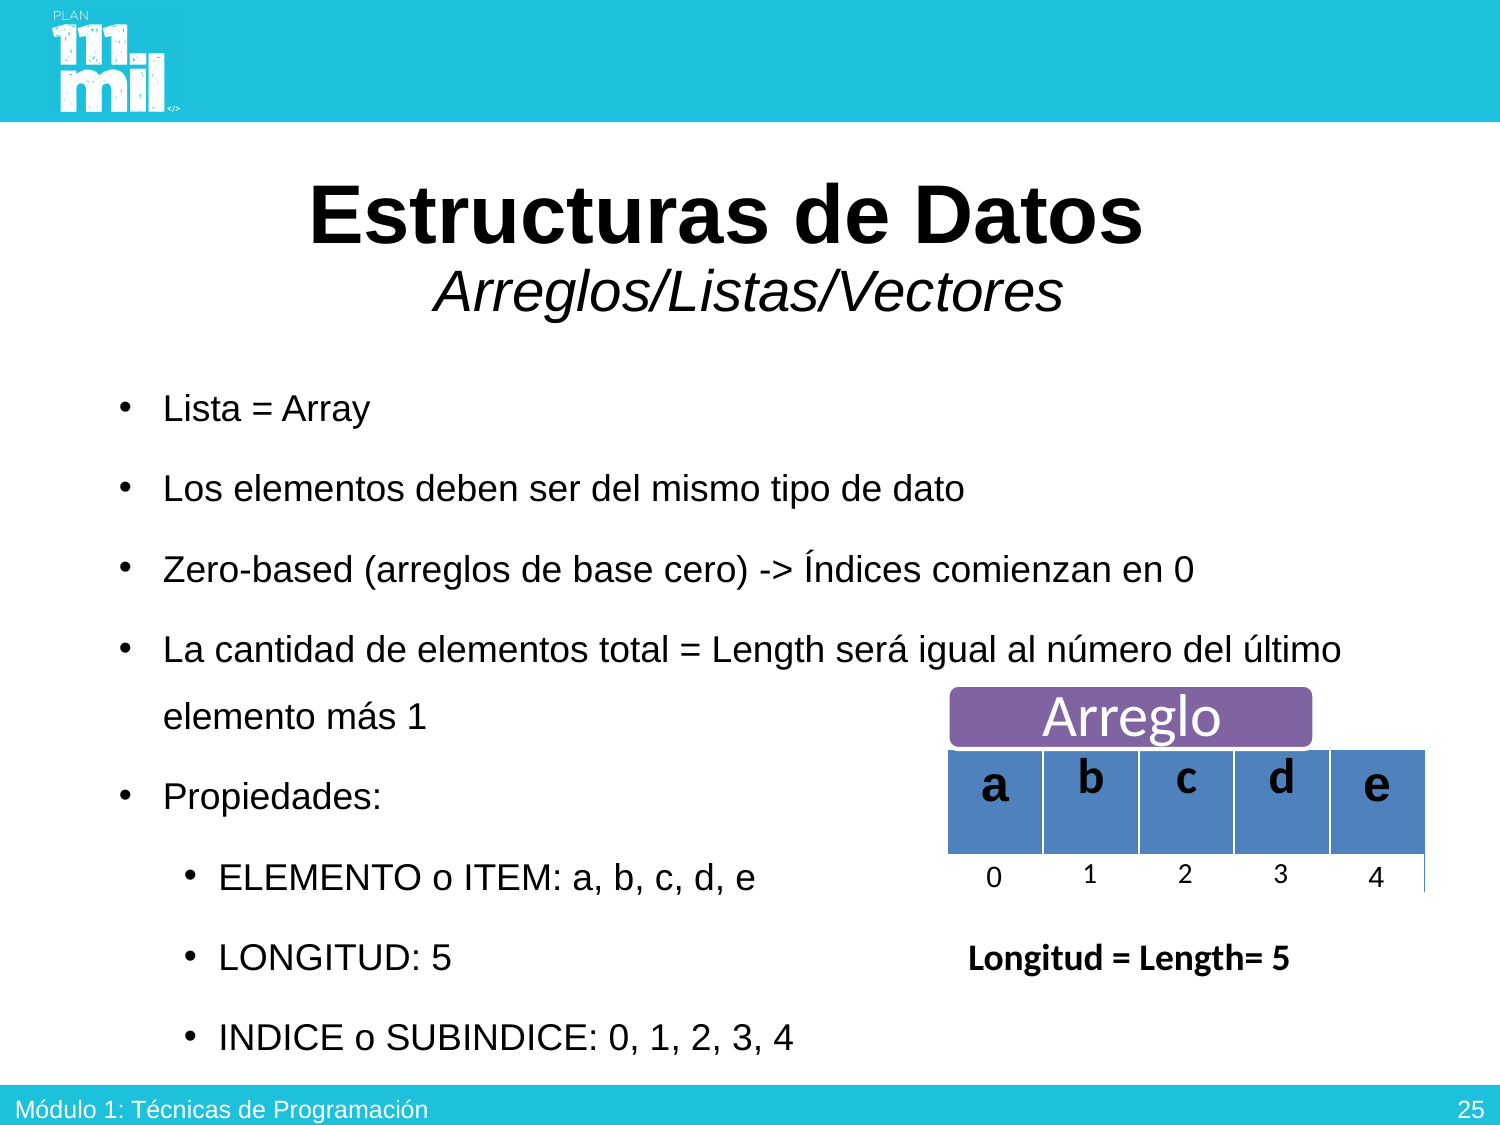

# Estructuras de Datos Arreglos/Listas/Vectores
Lista = Array
Los elementos deben ser del mismo tipo de dato
Zero-based (arreglos de base cero) -> Índices comienzan en 0
La cantidad de elementos total = Length será igual al número del último elemento más 1
Propiedades:
ELEMENTO o ITEM: a, b, c, d, e
LONGITUD: 5
INDICE o SUBINDICE: 0, 1, 2, 3, 4

Arreglo
| a | b | c | d | e |
| --- | --- | --- | --- | --- |
| 0 | 1 | 2 | 3 | 4 |
| --- | --- | --- | --- | --- |
Longitud = Length= 5
25
Módulo 1: Técnicas de Programación